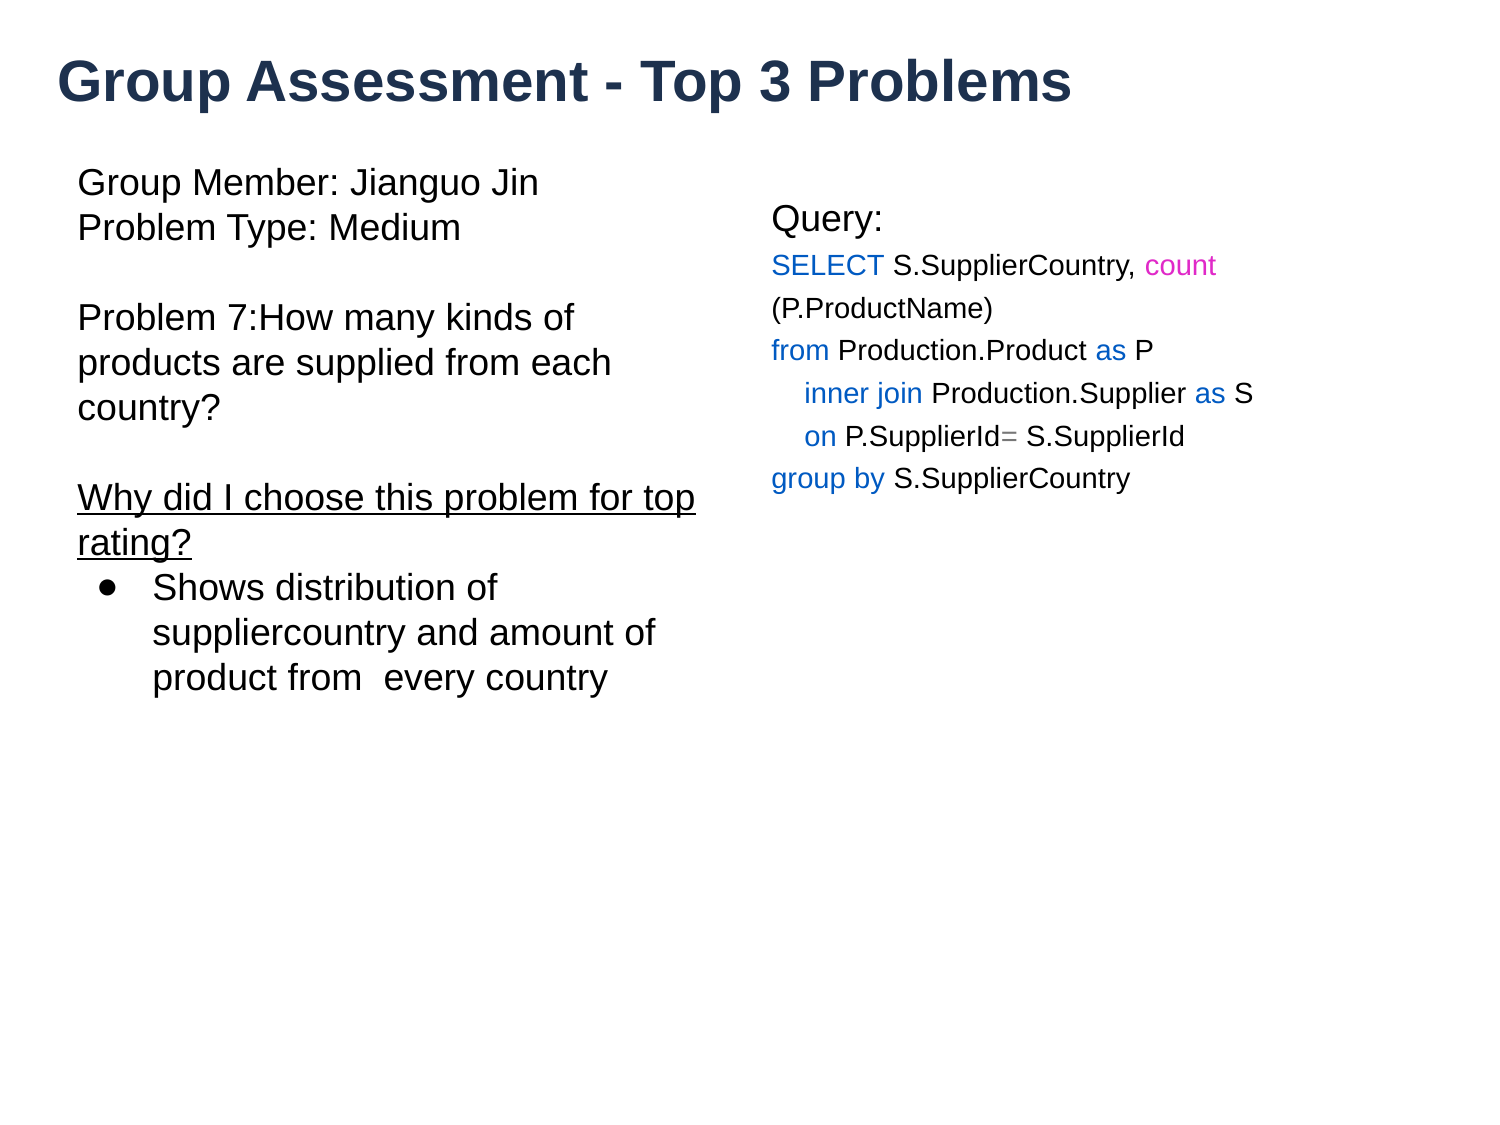

# Group Assessment - Top 3 Problems
Group Member: Jianguo Jin
Problem Type: Medium

Problem 7:How many kinds of products are supplied from each country?

Why did I choose this problem for top rating?
Shows distribution of suppliercountry and amount of product from  every country

Query:
SELECT S.SupplierCountry, count (P.ProductName)
from Production.Product as P
    inner join Production.Supplier as S
    on P.SupplierId= S.SupplierId
group by S.SupplierCountry